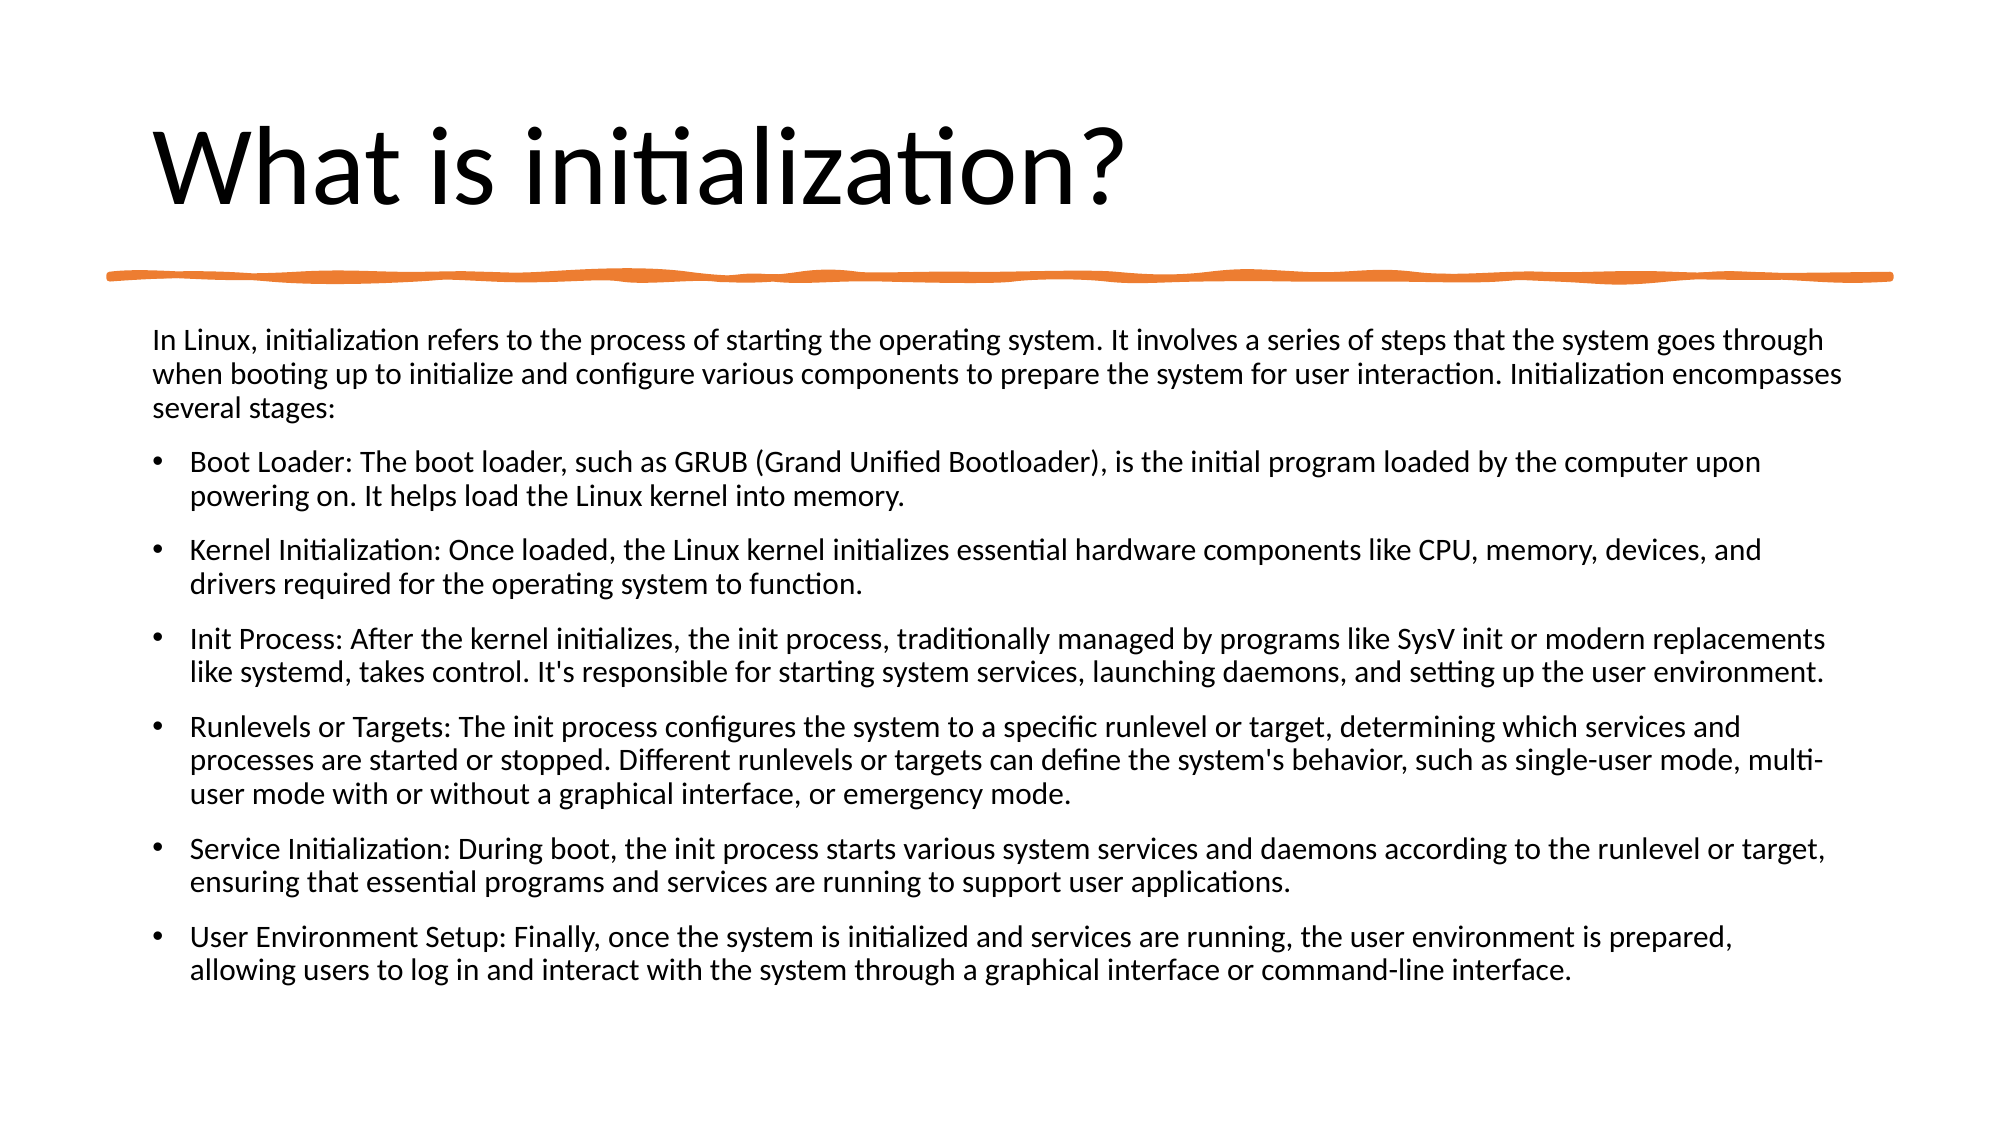

# What is initialization?

In Linux, initialization refers to the process of starting the operating system. It involves a series of steps that the system goes through when booting up to initialize and configure various components to prepare the system for user interaction. Initialization encompasses several stages:
Boot Loader: The boot loader, such as GRUB (Grand Unified Bootloader), is the initial program loaded by the computer upon powering on. It helps load the Linux kernel into memory.
Kernel Initialization: Once loaded, the Linux kernel initializes essential hardware components like CPU, memory, devices, and drivers required for the operating system to function.
Init Process: After the kernel initializes, the init process, traditionally managed by programs like SysV init or modern replacements like systemd, takes control. It's responsible for starting system services, launching daemons, and setting up the user environment.
Runlevels or Targets: The init process configures the system to a specific runlevel or target, determining which services and processes are started or stopped. Different runlevels or targets can define the system's behavior, such as single-user mode, multi-user mode with or without a graphical interface, or emergency mode.
Service Initialization: During boot, the init process starts various system services and daemons according to the runlevel or target, ensuring that essential programs and services are running to support user applications.
User Environment Setup: Finally, once the system is initialized and services are running, the user environment is prepared, allowing users to log in and interact with the system through a graphical interface or command-line interface.